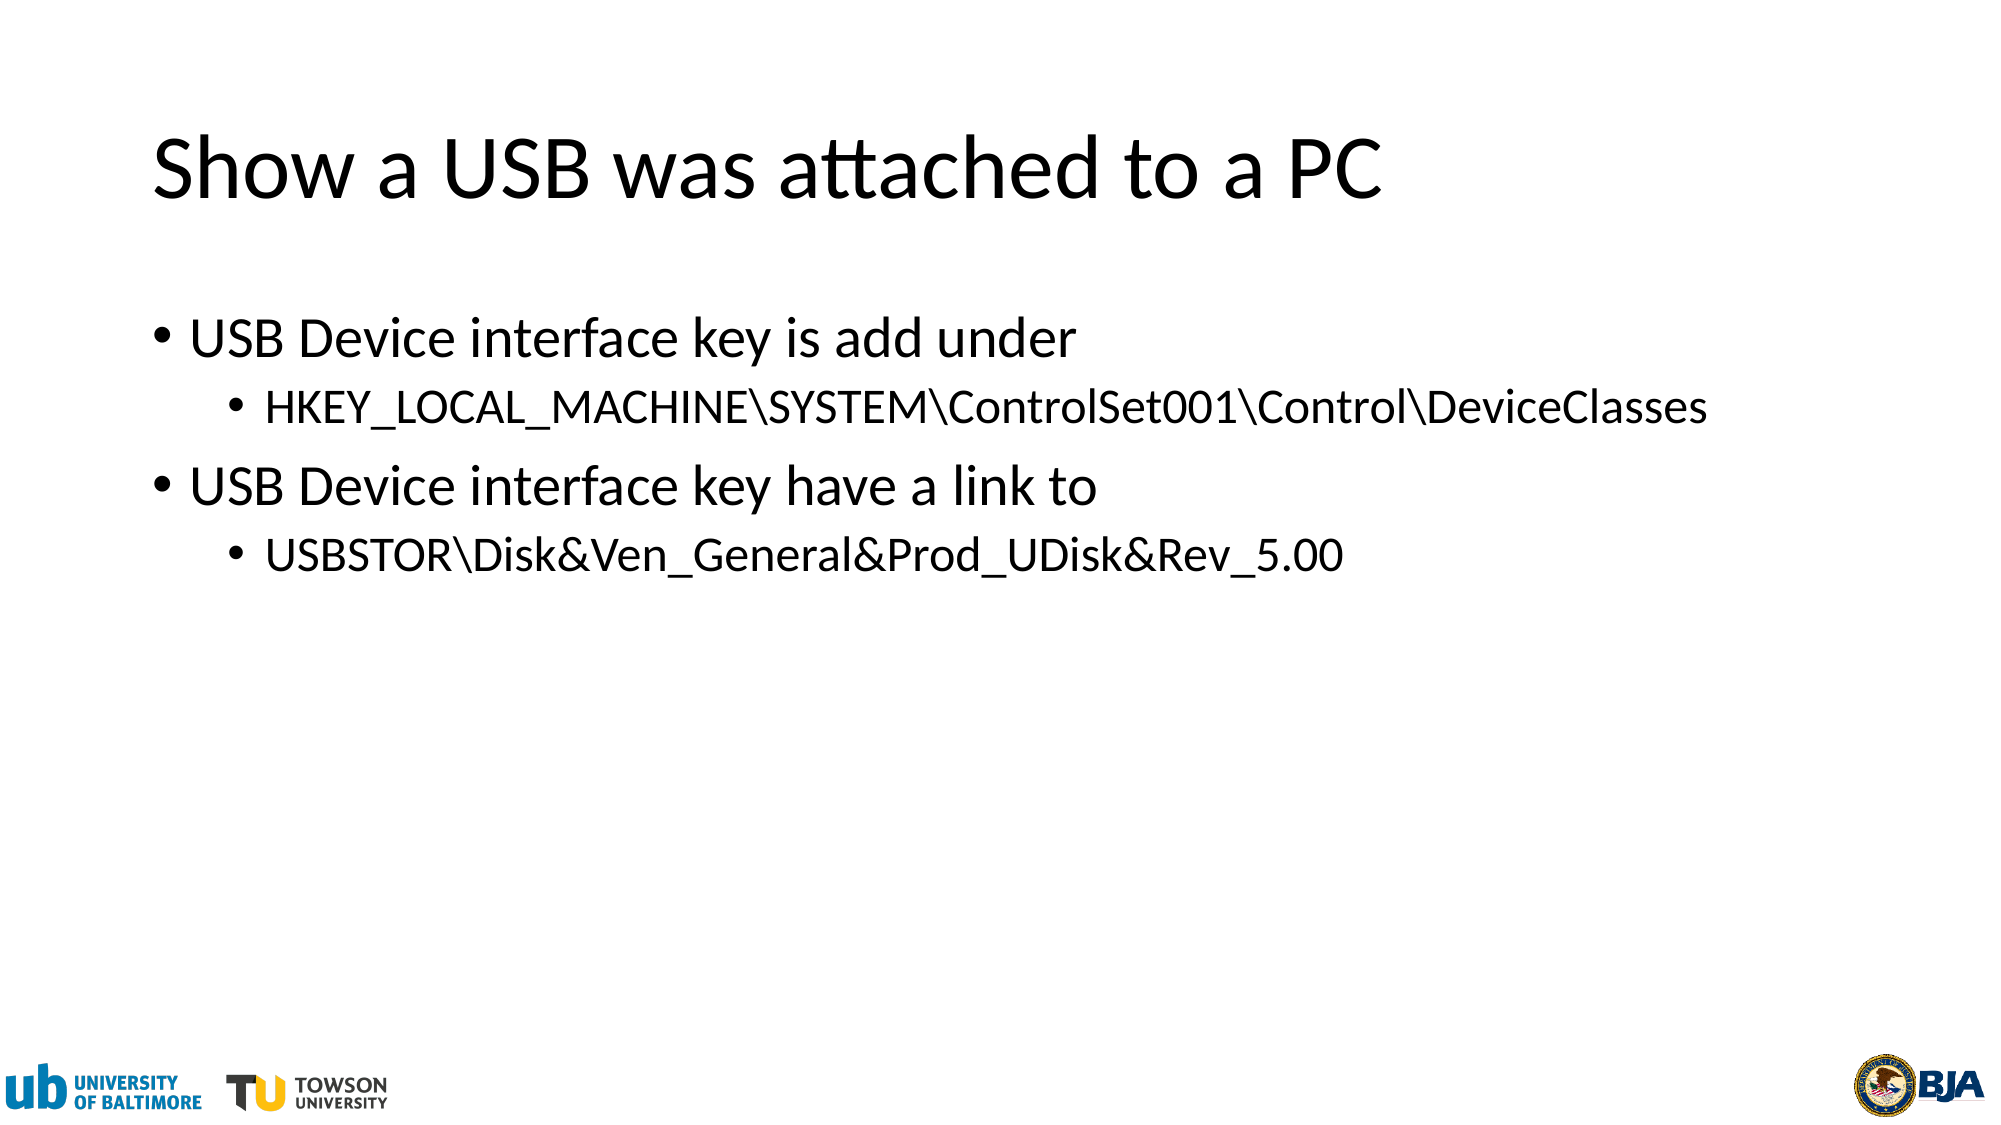

# Show a USB was attached to a PC
USB Device interface key is add under
HKEY_LOCAL_MACHINE\SYSTEM\ControlSet001\Control\DeviceClasses
USB Device interface key have a link to
USBSTOR\Disk&Ven_General&Prod_UDisk&Rev_5.00